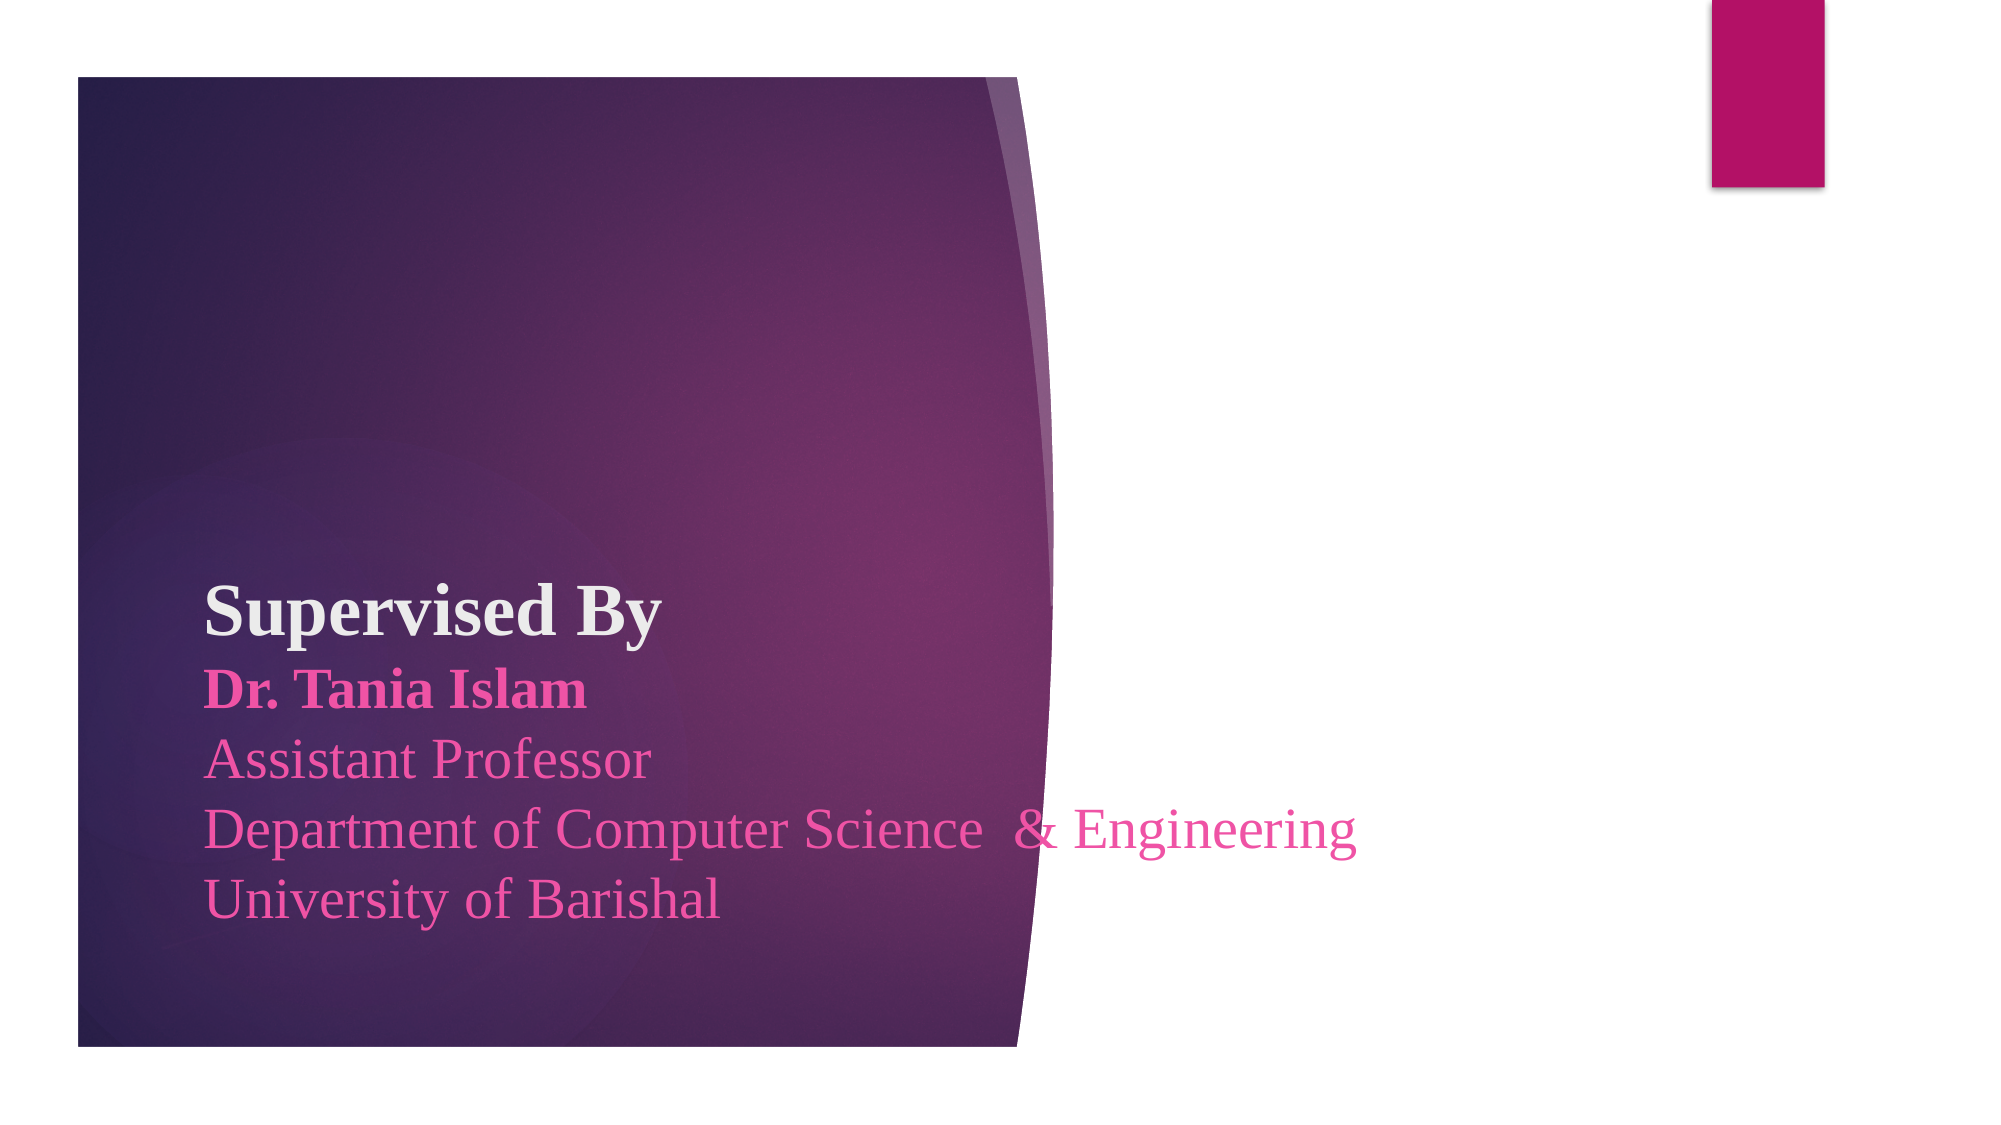

# Supervised By Dr. Tania Islam Assistant Professor Department of Computer Science  & Engineering University of Barishal